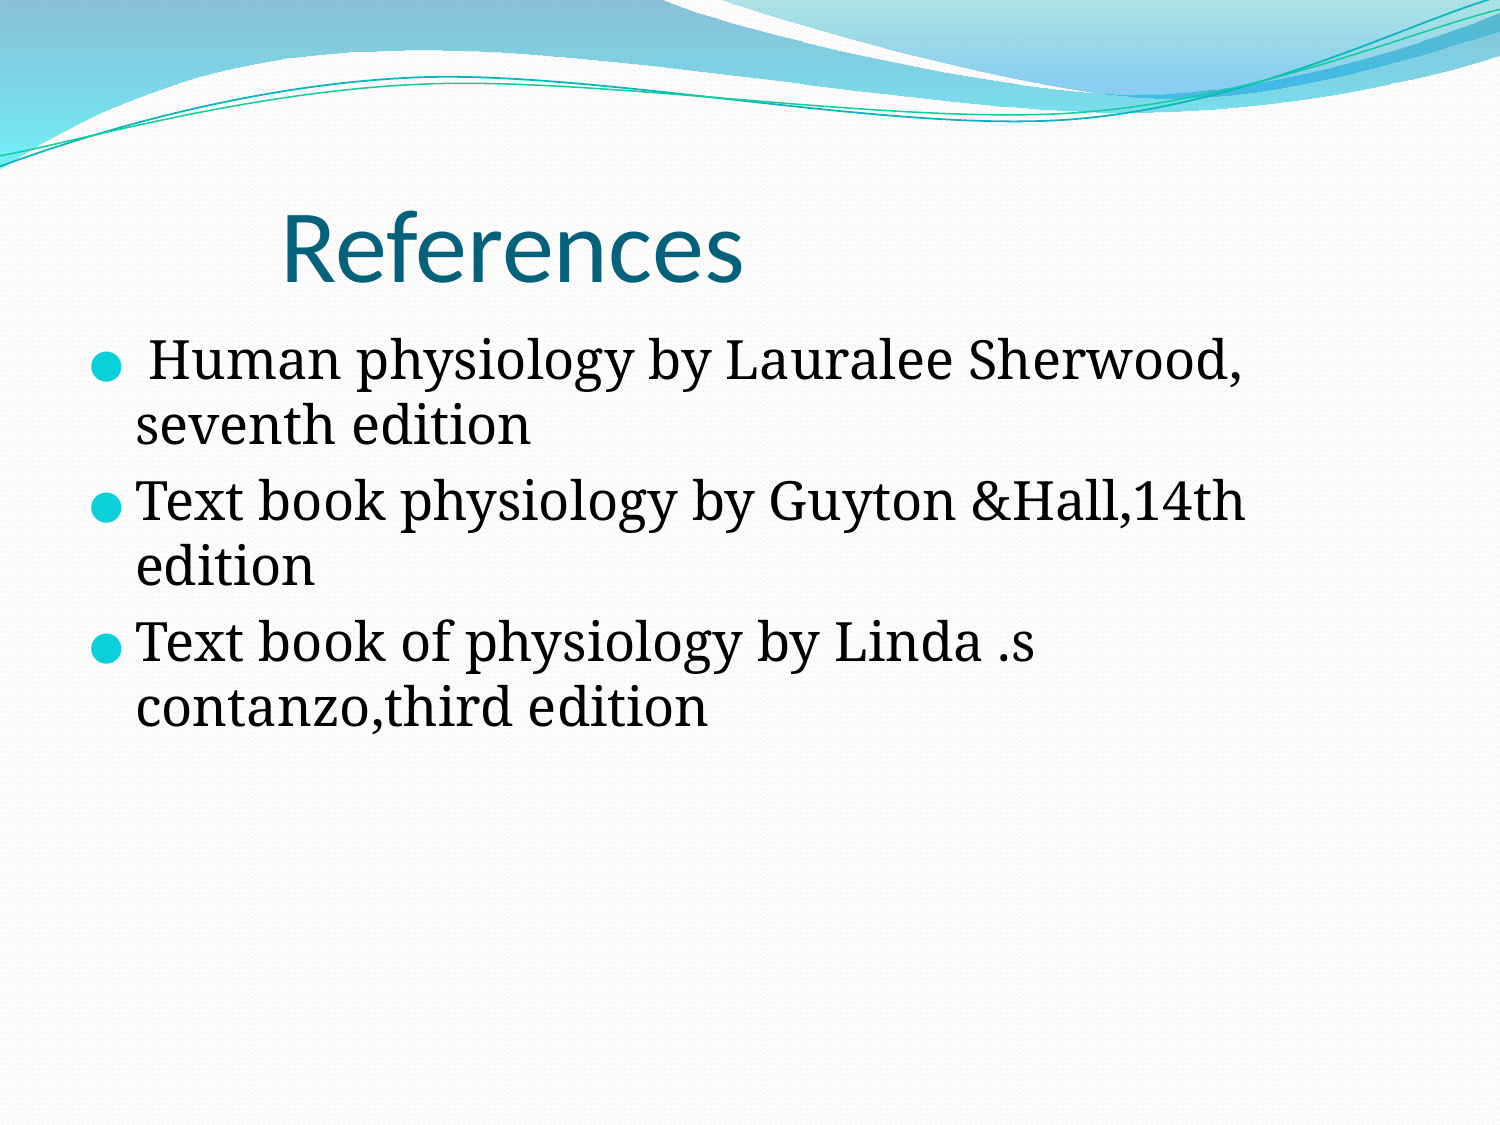

# References
 Human physiology by Lauralee Sherwood, seventh edition
Text book physiology by Guyton &Hall,14th edition
Text book of physiology by Linda .s contanzo,third edition